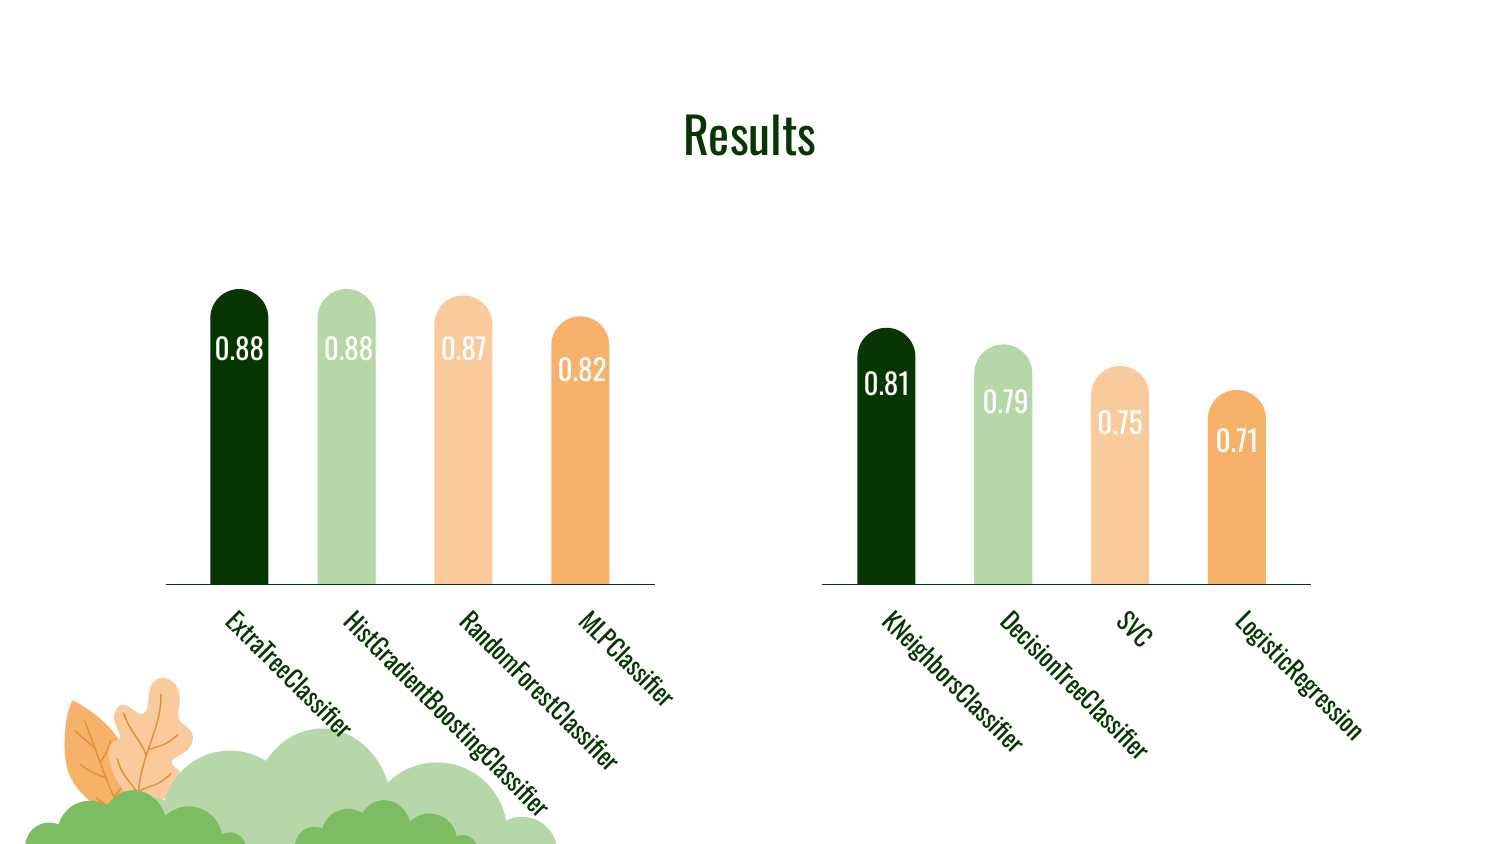

# Results

0.88
  0.88
  0.87

  0.82

0.81

 0.79
0.75

0.71
SVC
LogisticRegression
ExtraTreeClassifier
DecisionTreeClassifier
MLPClassifier
RandomForestClassifier
KNeighborsClassifier
HistGradientBoostingClassifier